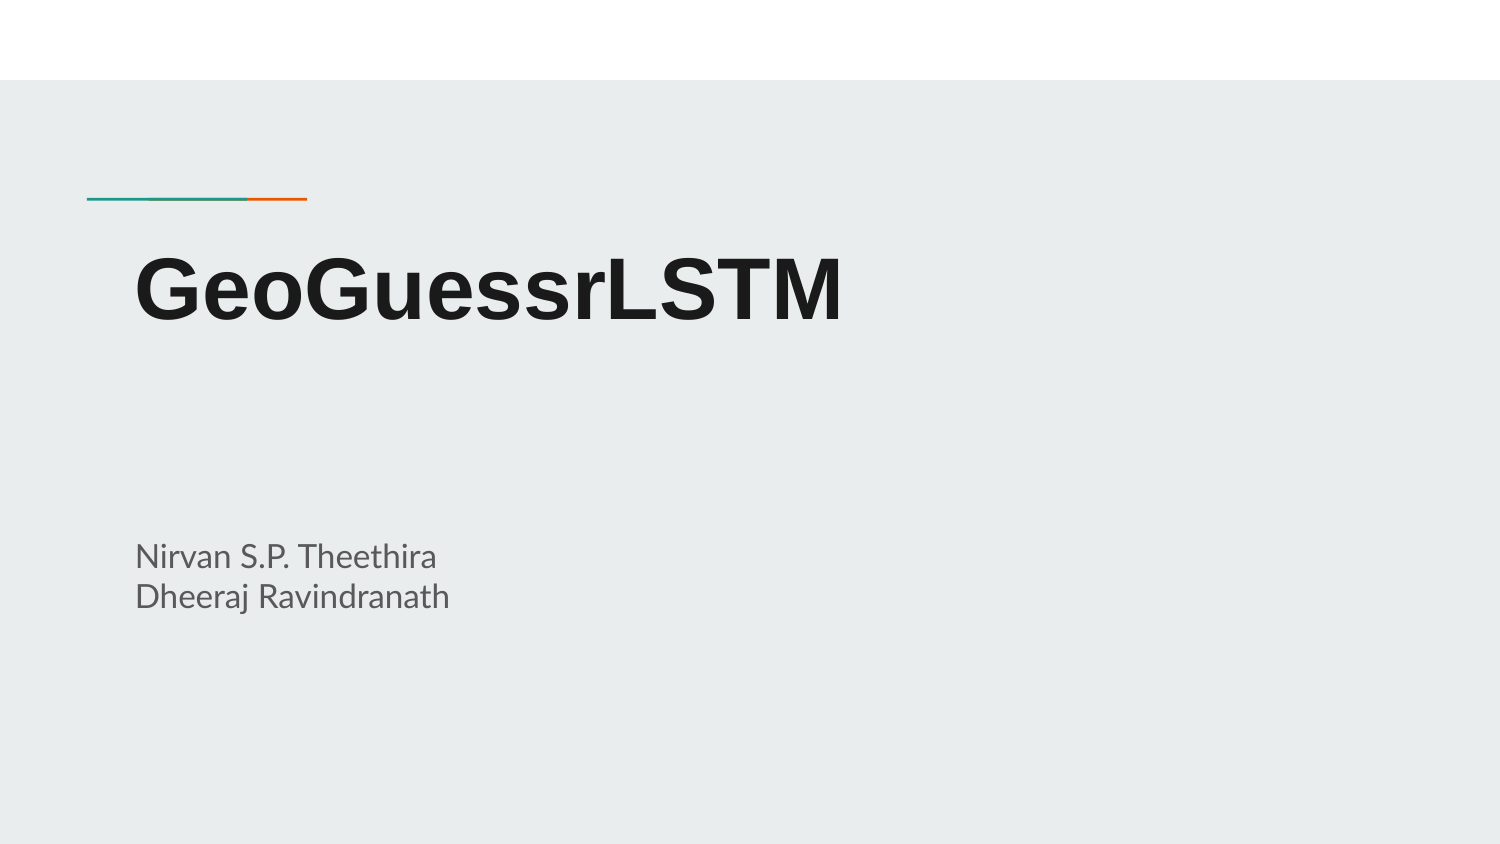

# GeoGuessrLSTM
Nirvan S.P. Theethira
Dheeraj Ravindranath